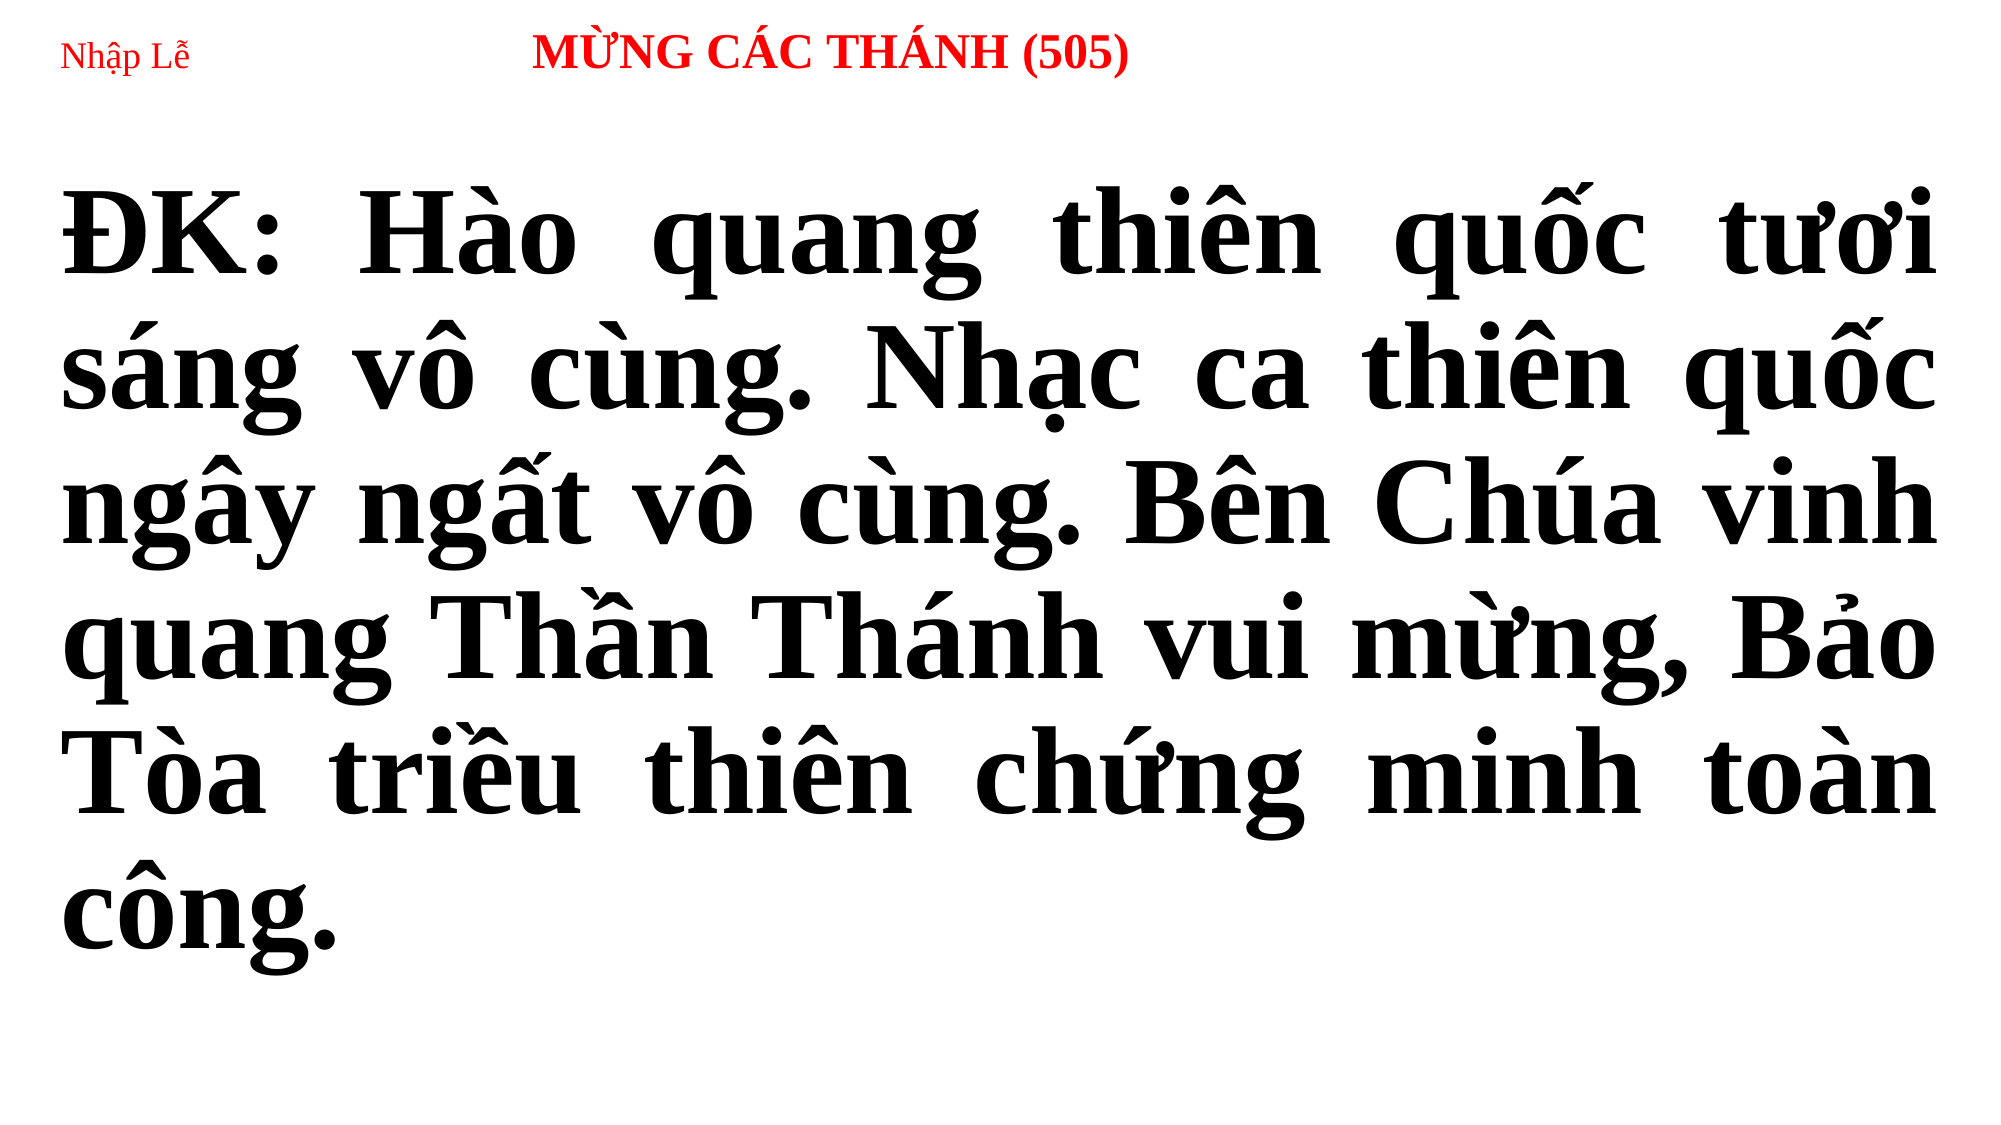

# Nhập Lễ                                    MỪNG CÁC THÁNH (505)
ĐK: Hào quang thiên quốc tươi sáng vô cùng. Nhạc ca thiên quốc ngây ngất vô cùng. Bên Chúa vinh quang Thần Thánh vui mừng, Bảo Tòa triều thiên chứng minh toàn công.